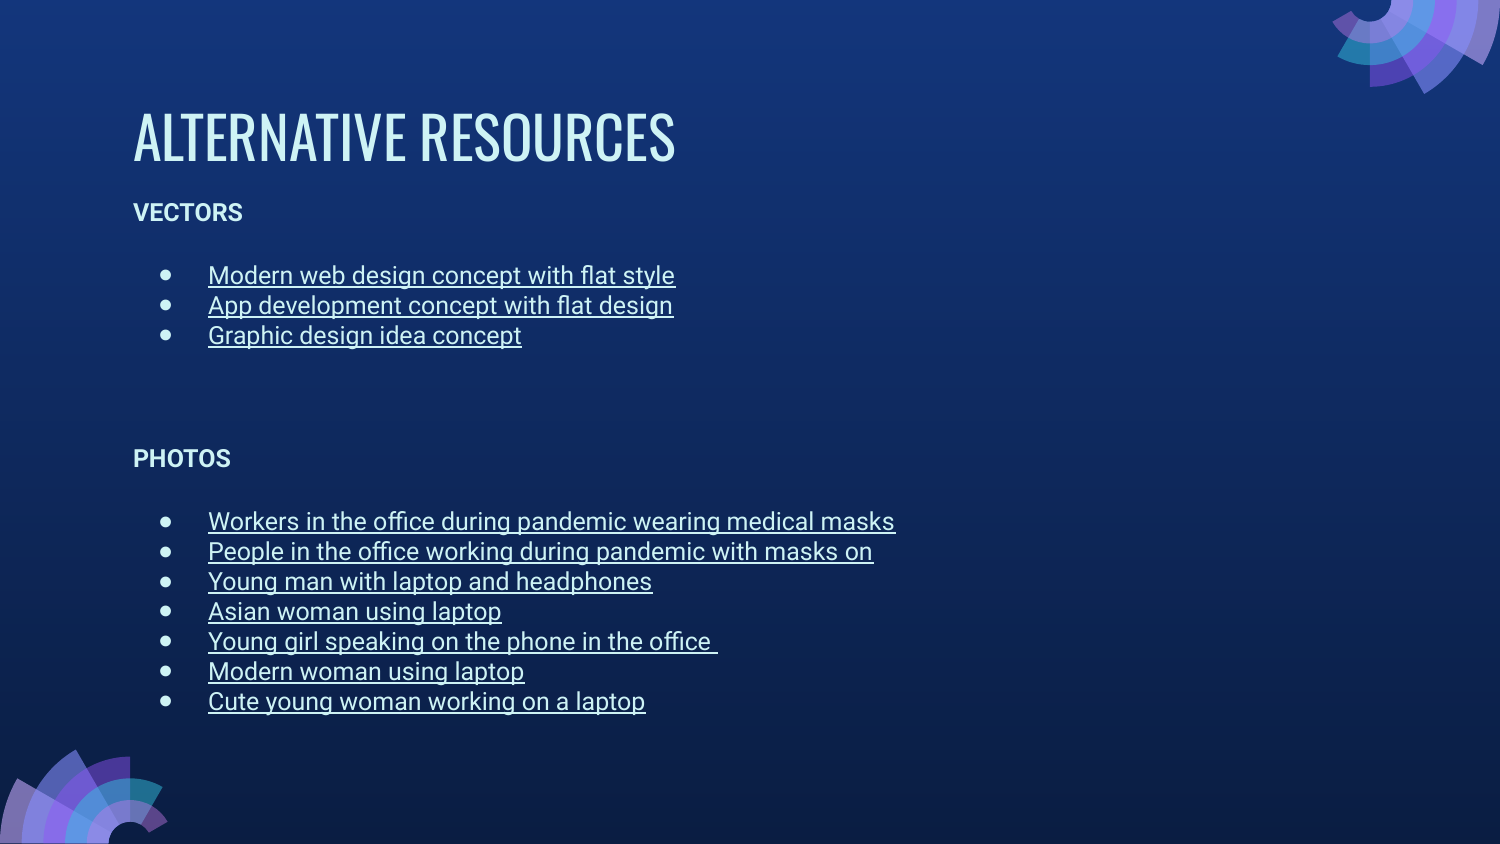

# ALTERNATIVE RESOURCES
VECTORS
Modern web design concept with flat style
App development concept with flat design
Graphic design idea concept

PHOTOS
Workers in the office during pandemic wearing medical masks
People in the office working during pandemic with masks on
Young man with laptop and headphones
Asian woman using laptop
Young girl speaking on the phone in the office
Modern woman using laptop
Cute young woman working on a laptop